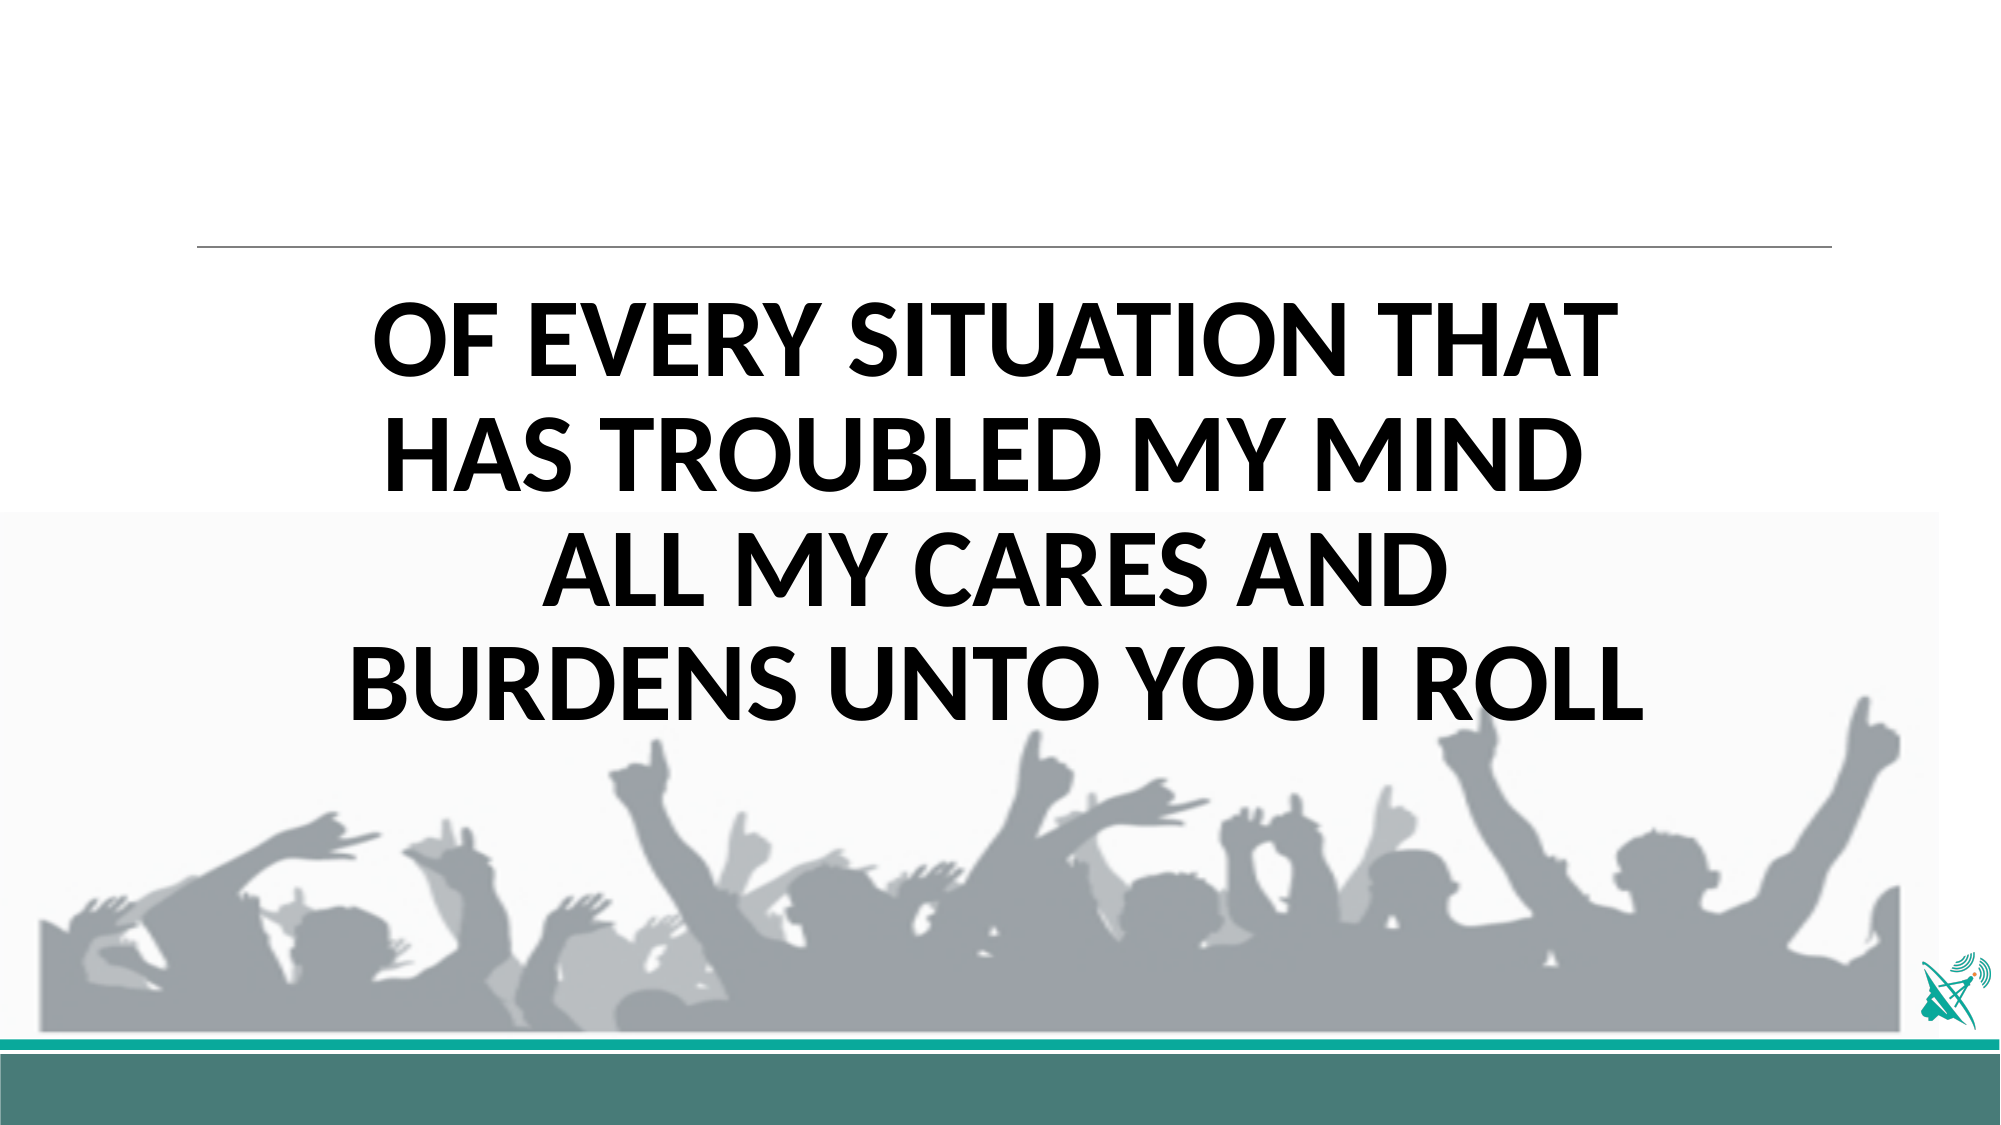

# OF EVERY SITUATION THAT HAS TROUBLED MY MIND ALL MY CARES AND BURDENS UNTO YOU I ROLL